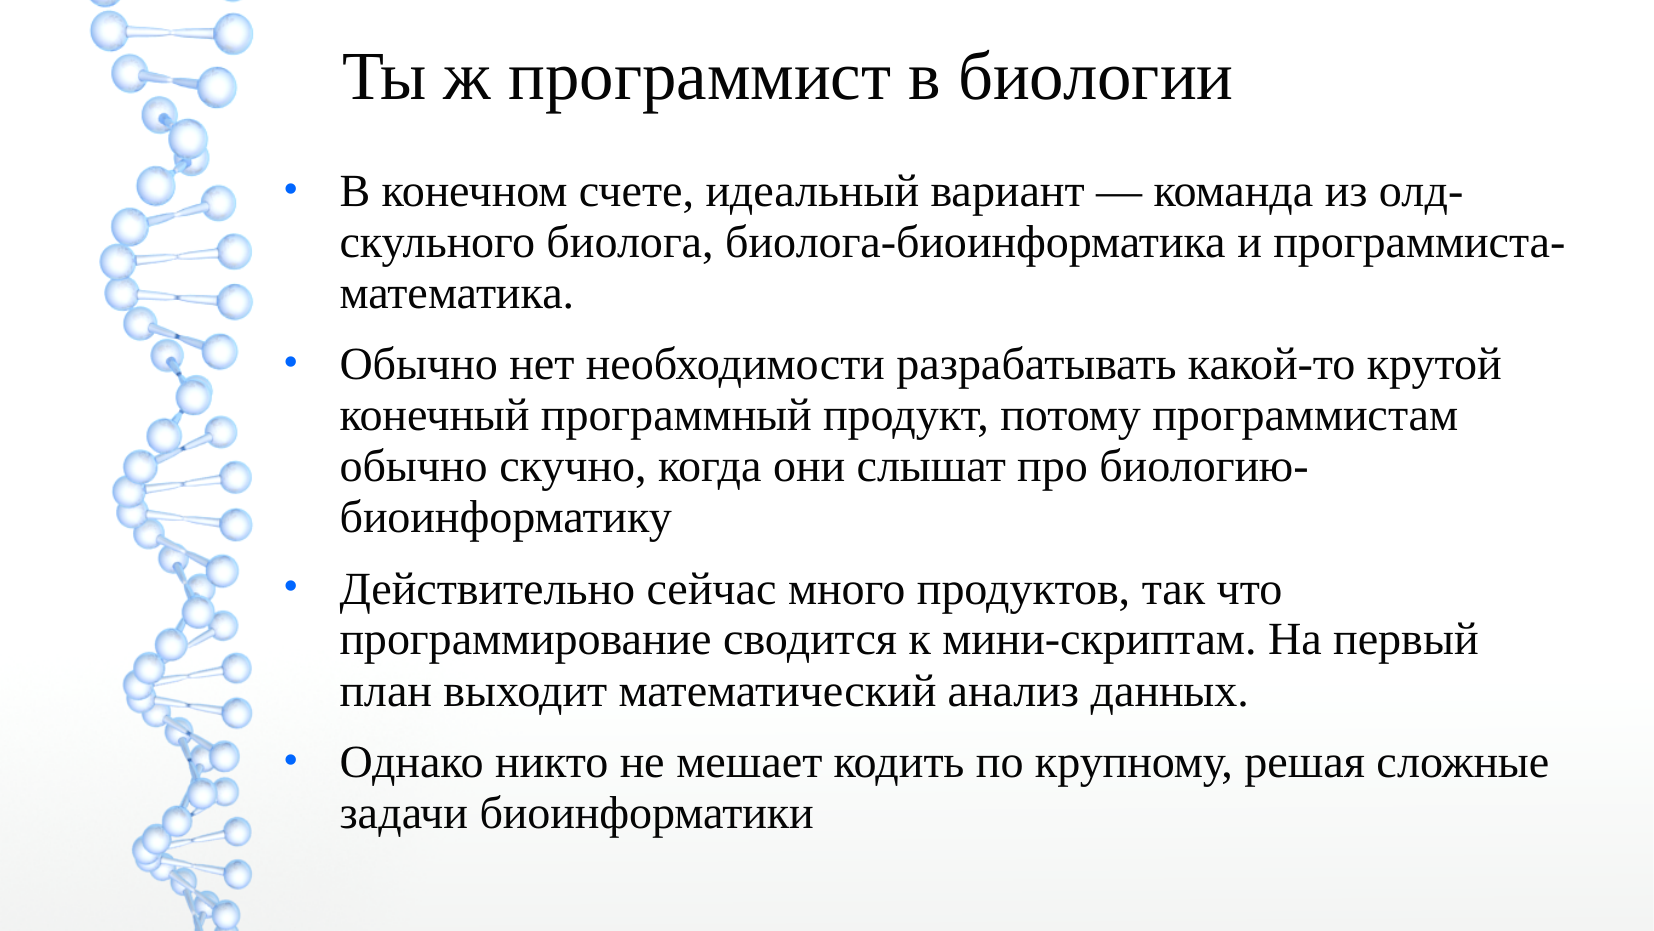

Ты ж программист в биологии
В конечном счете, идеальный вариант — команда из олд-скульного биолога, биолога-биоинформатика и программиста-математика.
Обычно нет необходимости разрабатывать какой-то крутой конечный программный продукт, потому программистам обычно скучно, когда они слышат про биологию-биоинформатику
Действительно сейчас много продуктов, так что программирование сводится к мини-скриптам. На первый план выходит математический анализ данных.
Однако никто не мешает кодить по крупному, решая сложные задачи биоинформатики